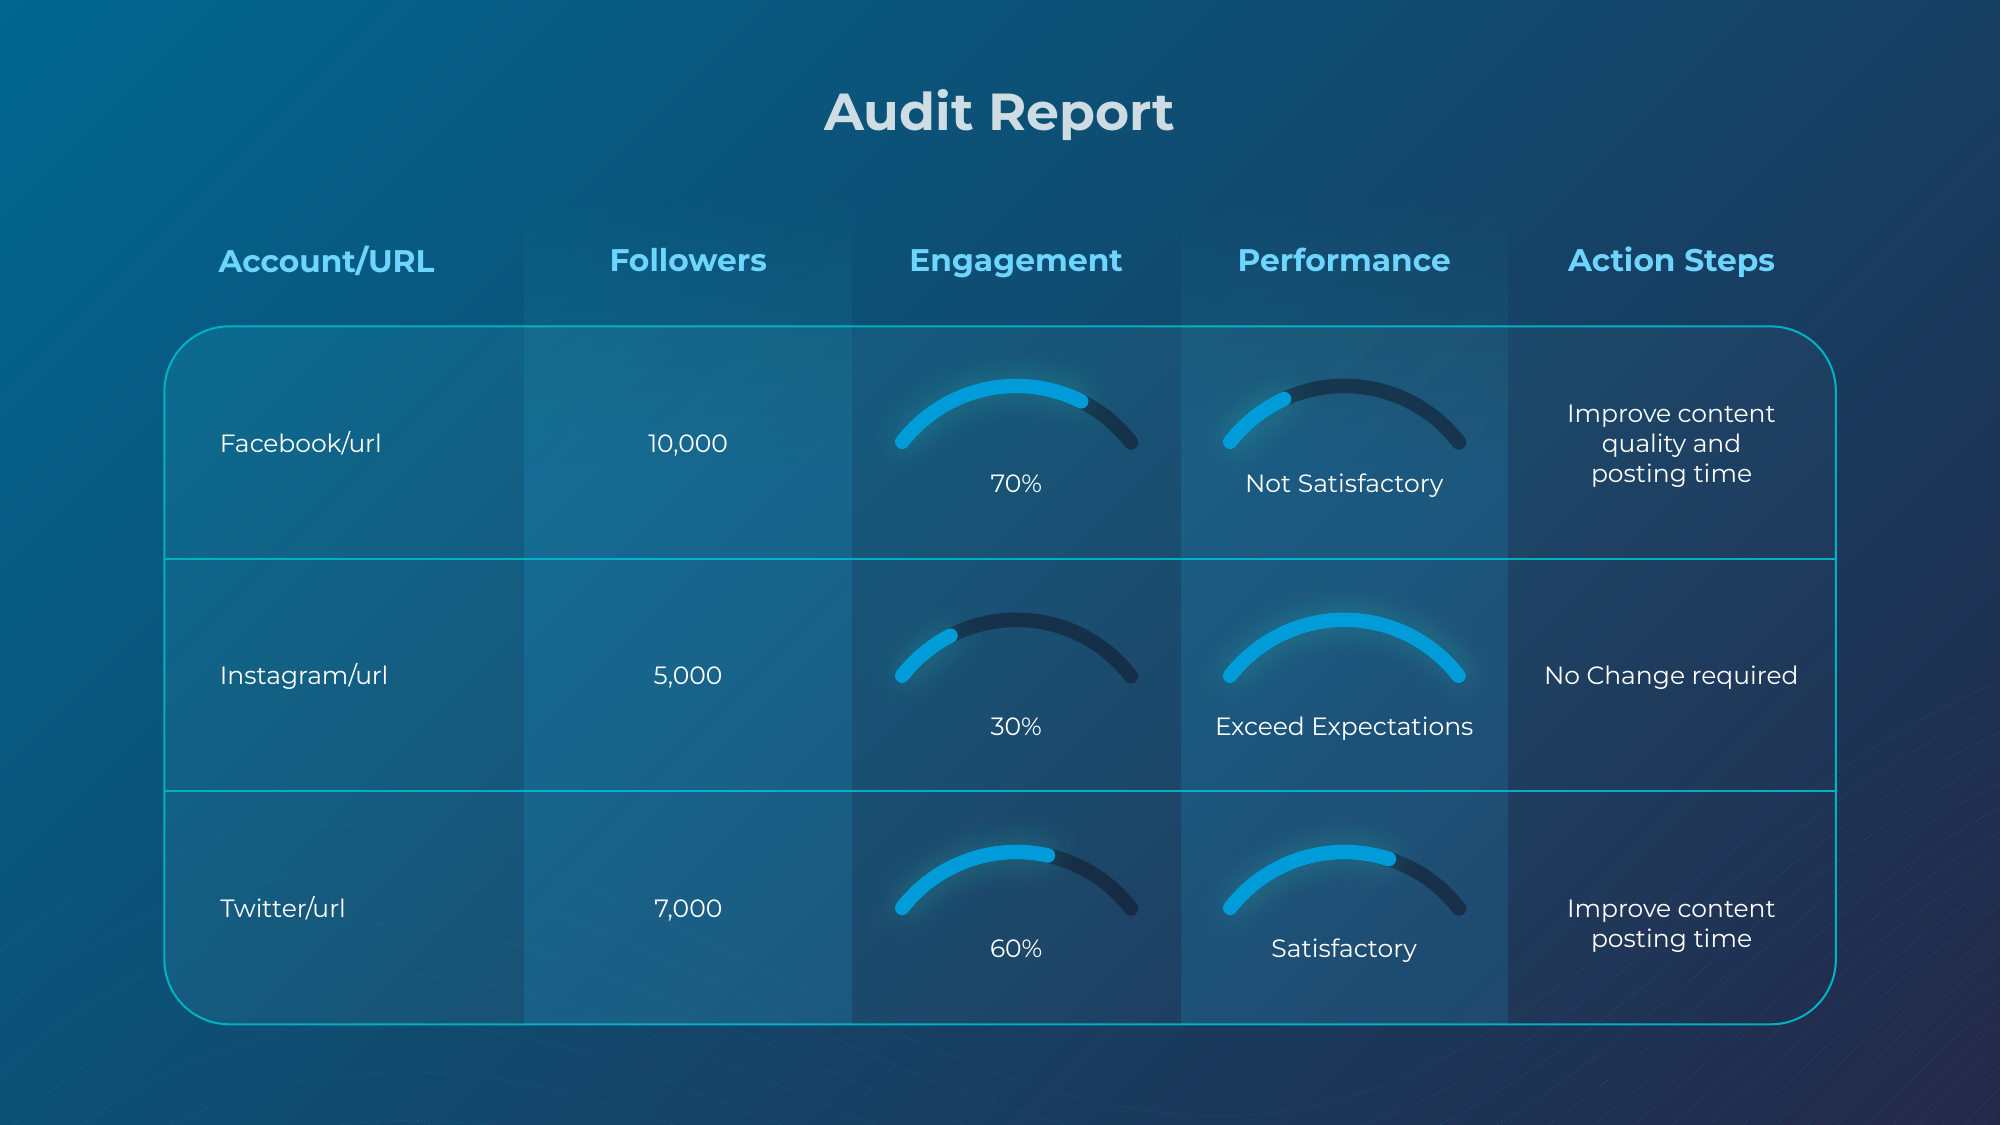

Audit Report

Account/URL
Followers
Engagement
Performance
Action Steps

Improve content quality and posting time
Facebook/url
10,000
70%
Not Satisfactory

Instagram/url
5,000
No Change required
30%
Exceed Expectations

Twitter/url
7,000
Improve content posting time
60%
Satisfactory